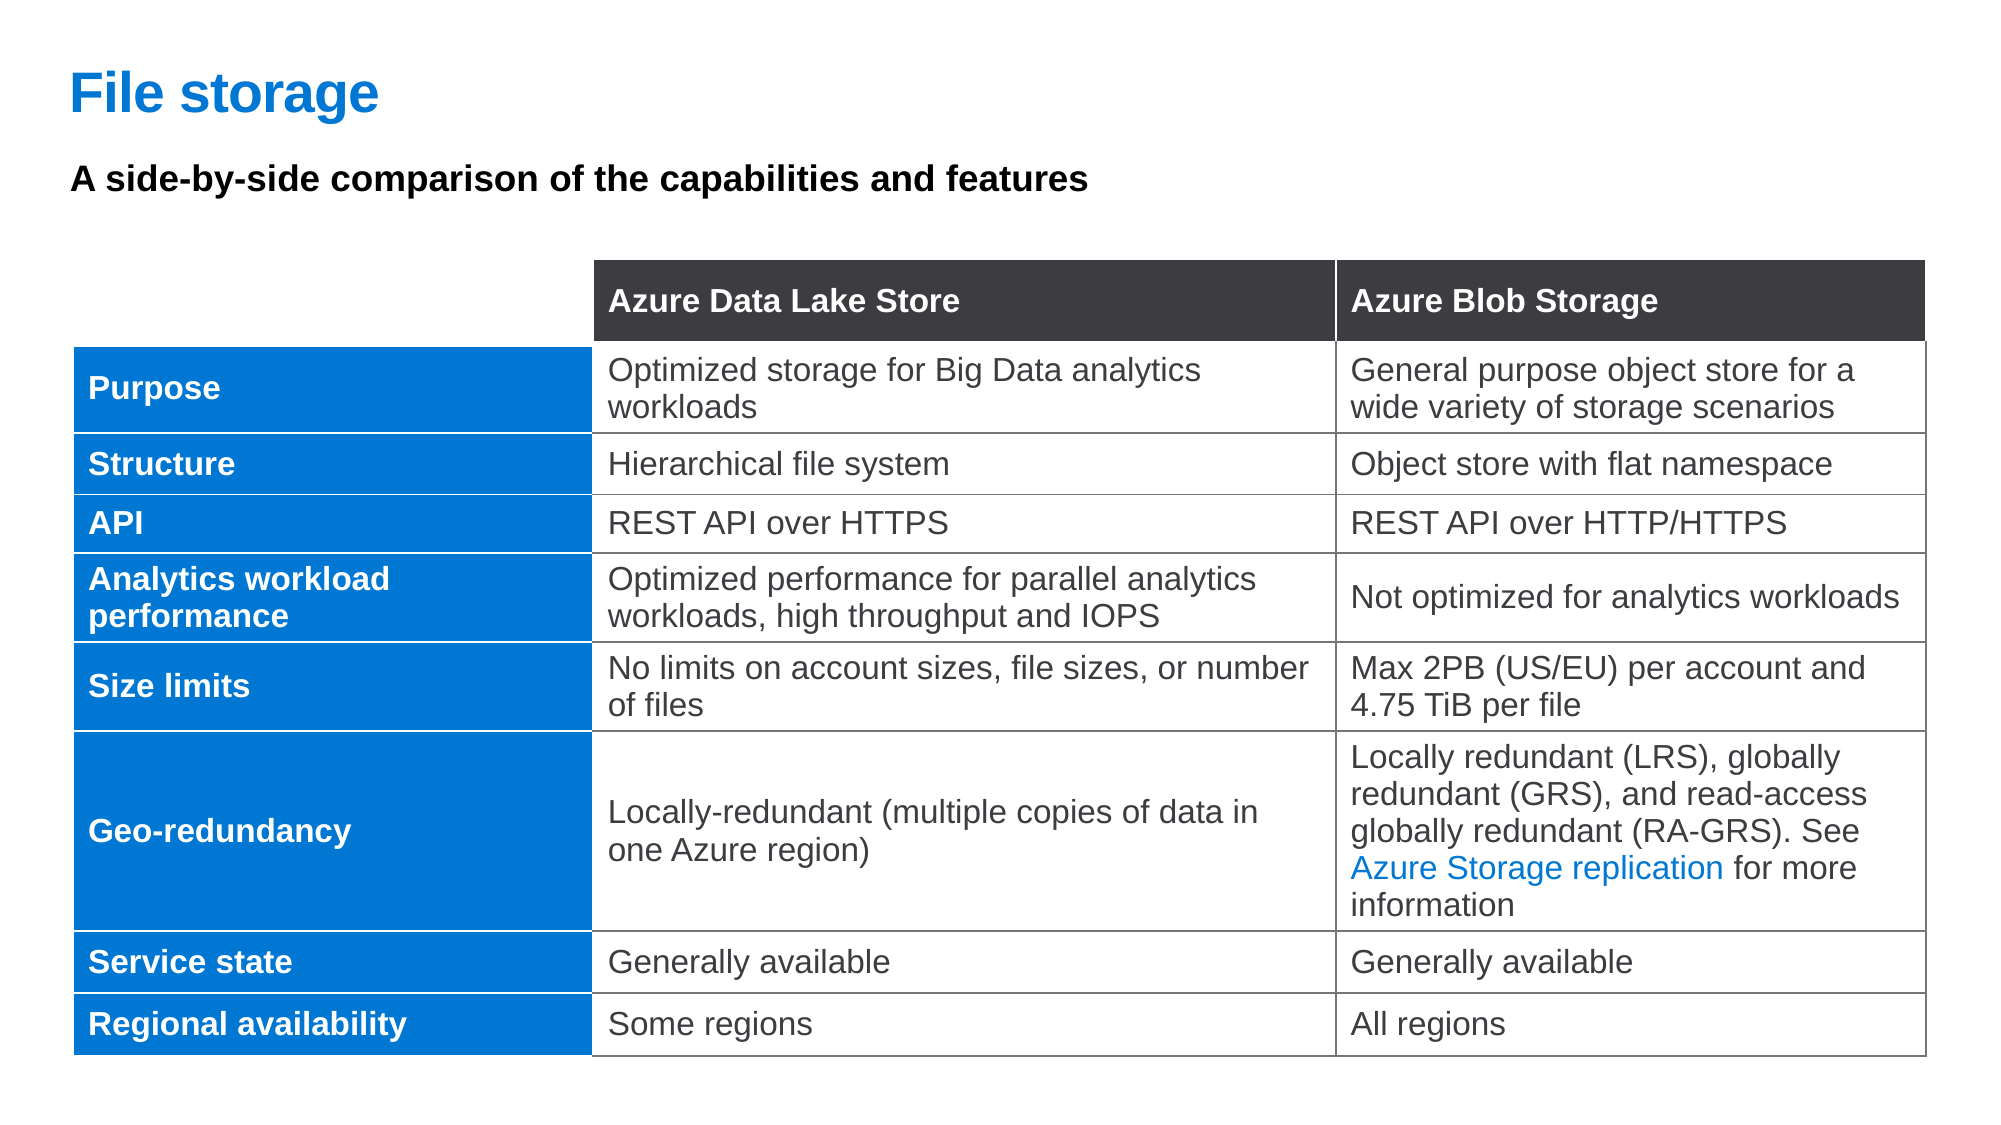

# File storage
A side-by-side comparison of the capabilities and features
|  | Azure Data Lake Store | Azure Blob Storage |
| --- | --- | --- |
| Purpose | Optimized storage for Big Data analytics workloads | General purpose object store for a wide variety of storage scenarios |
| Structure | Hierarchical file system | Object store with flat namespace |
| API | REST API over HTTPS | REST API over HTTP/HTTPS |
| Analytics workload performance | Optimized performance for parallel analytics workloads, high throughput and IOPS | Not optimized for analytics workloads |
| Size limits | No limits on account sizes, file sizes, or number of files | Max 2PB (US/EU) per account and 4.75 TiB per file |
| Geo-redundancy | Locally-redundant (multiple copies of data in one Azure region) | Locally redundant (LRS), globally redundant (GRS), and read-access globally redundant (RA-GRS). See Azure Storage replication for more information |
| Service state | Generally available | Generally available |
| Regional availability | Some regions | All regions |